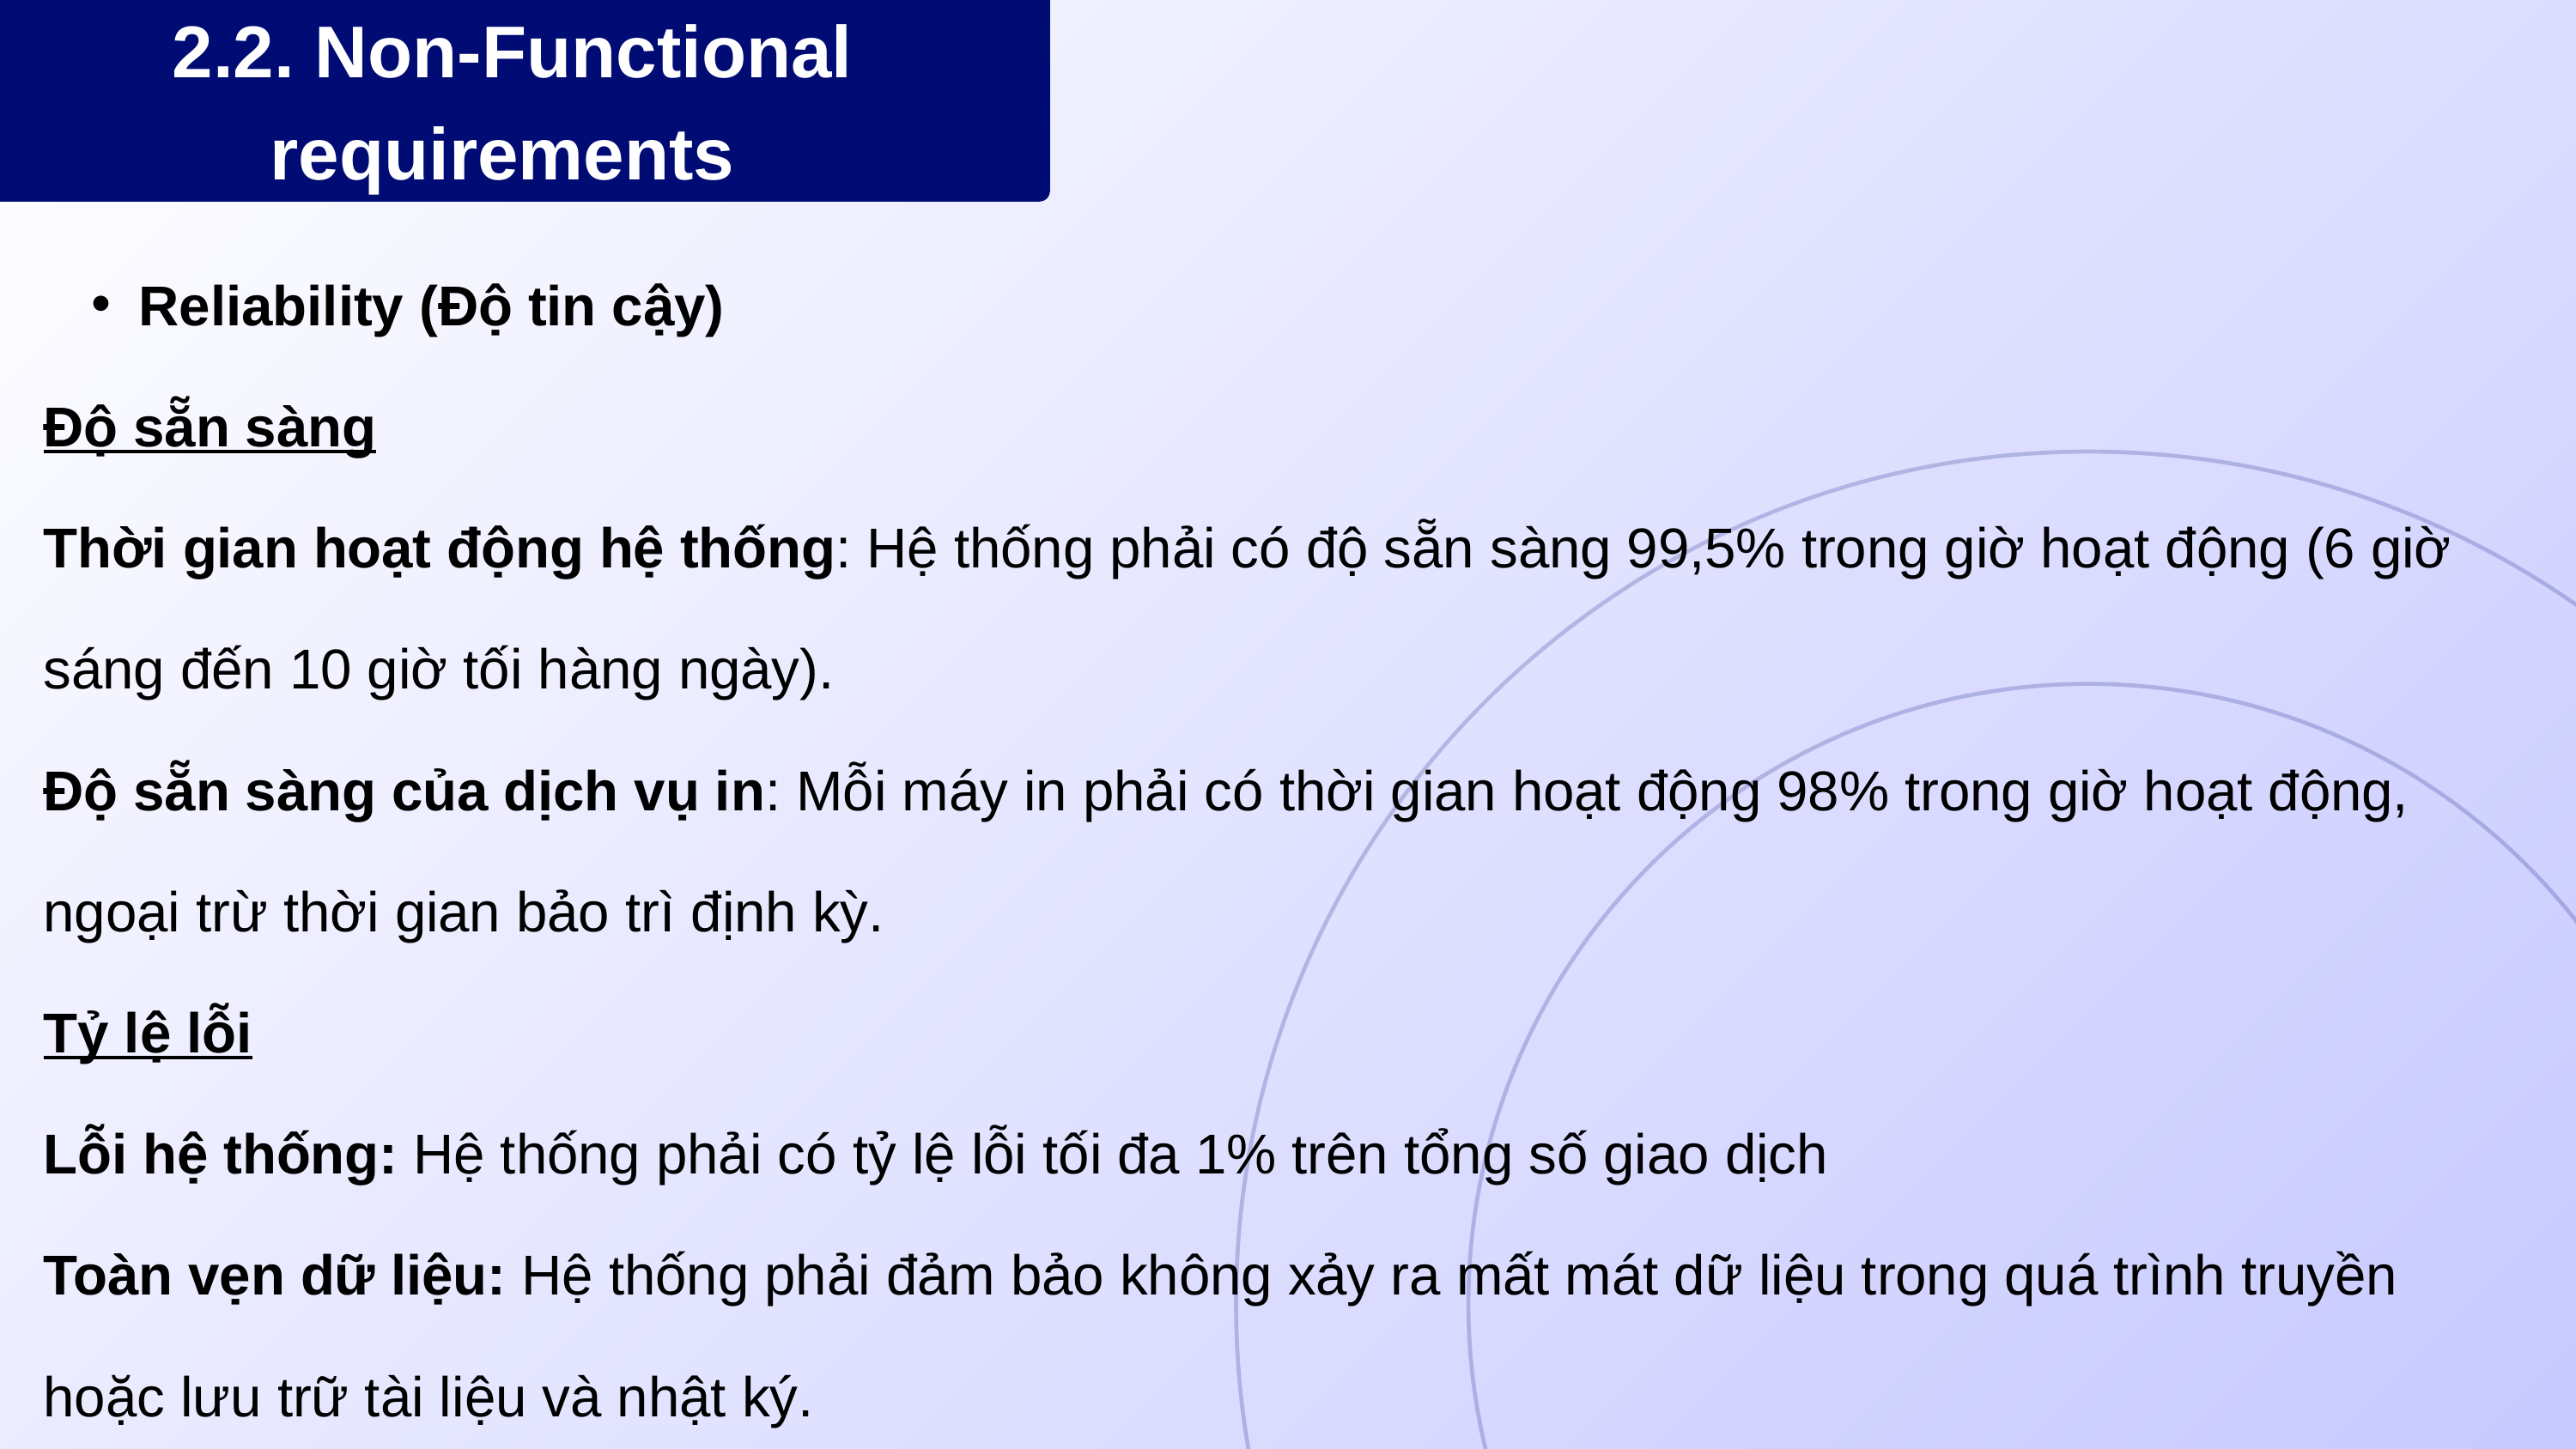

2.2. Non-Functional requirements
Reliability (Độ tin cậy)
Độ sẵn sàng
Thời gian hoạt động hệ thống: Hệ thống phải có độ sẵn sàng 99,5% trong giờ hoạt động (6 giờ sáng đến 10 giờ tối hàng ngày).
Độ sẵn sàng của dịch vụ in: Mỗi máy in phải có thời gian hoạt động 98% trong giờ hoạt động, ngoại trừ thời gian bảo trì định kỳ.
Tỷ lệ lỗi
Lỗi hệ thống: Hệ thống phải có tỷ lệ lỗi tối đa 1% trên tổng số giao dịch
Toàn vẹn dữ liệu: Hệ thống phải đảm bảo không xảy ra mất mát dữ liệu trong quá trình truyền hoặc lưu trữ tài liệu và nhật ký.